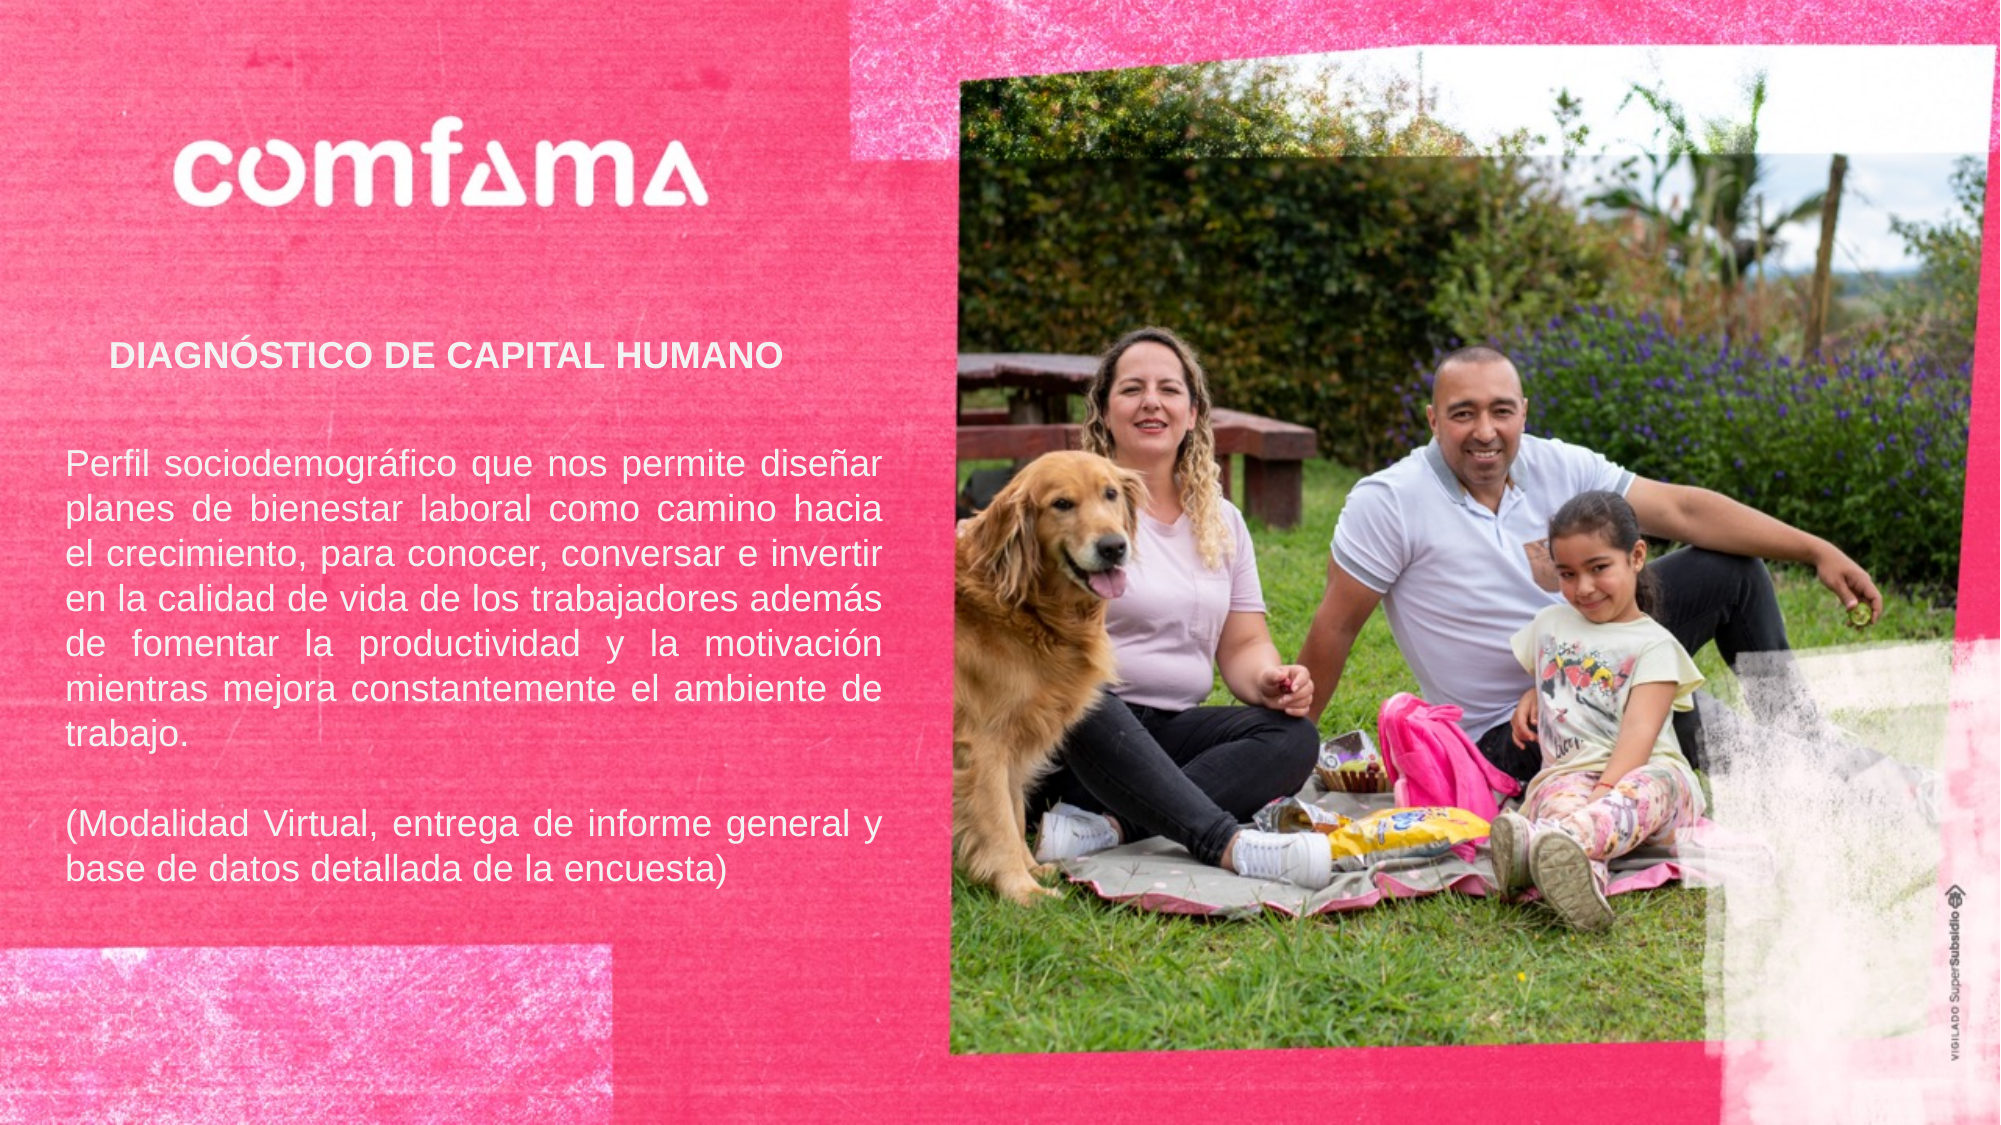

DIAGNÓSTICO DE CAPITAL HUMANO
Perfil sociodemográfico que nos permite diseñar planes de bienestar laboral como camino hacia el crecimiento, para conocer, conversar e invertir en la calidad de vida de los trabajadores además de fomentar la productividad y la motivación mientras mejora constantemente el ambiente de trabajo.

(Modalidad Virtual, entrega de informe general y base de datos detallada de la encuesta)